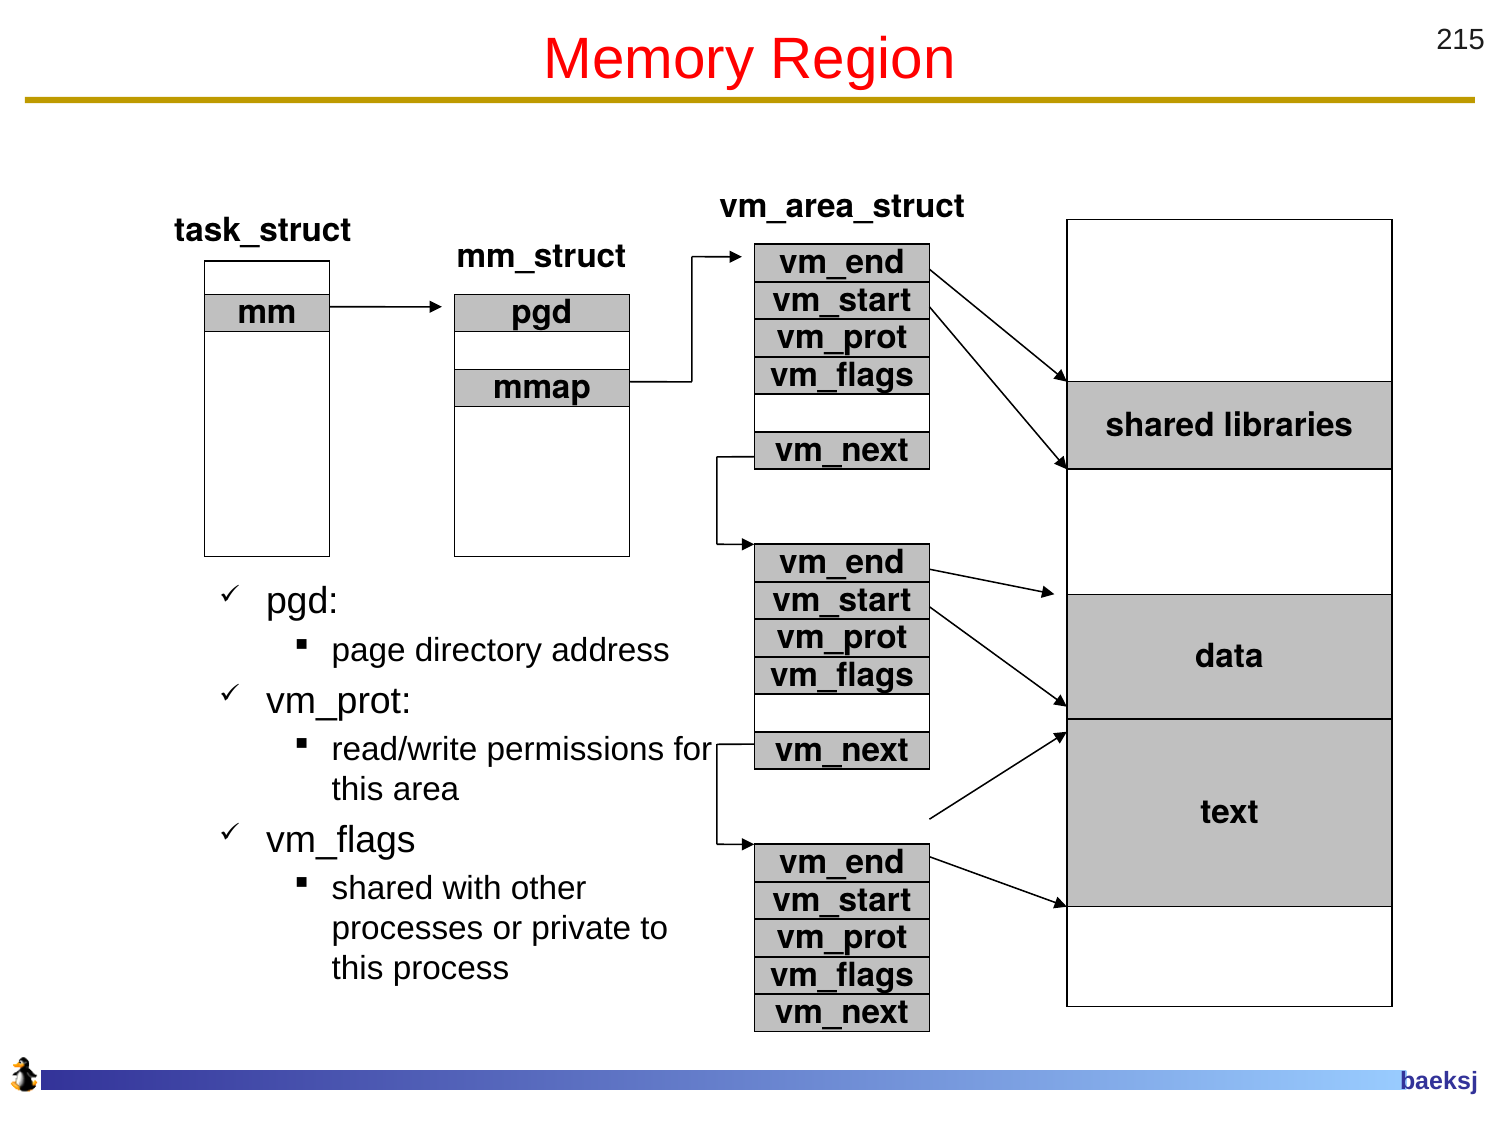

# Memory Region
215

vm_area_struct
task_struct

mm_struct
vm_end

vm_start
mm
pgd

vm_prot
vm_flags
mmap

shared libraries
vm_next

vm_end

pgd:
page directory address
vm_prot:
read/write permissions for this area
vm_flags
shared with other processes or private to this process

vm_start
data

vm_prot
vm_flags
text
vm_next

vm_end

vm_start
vm_prot
vm_flags
vm_next